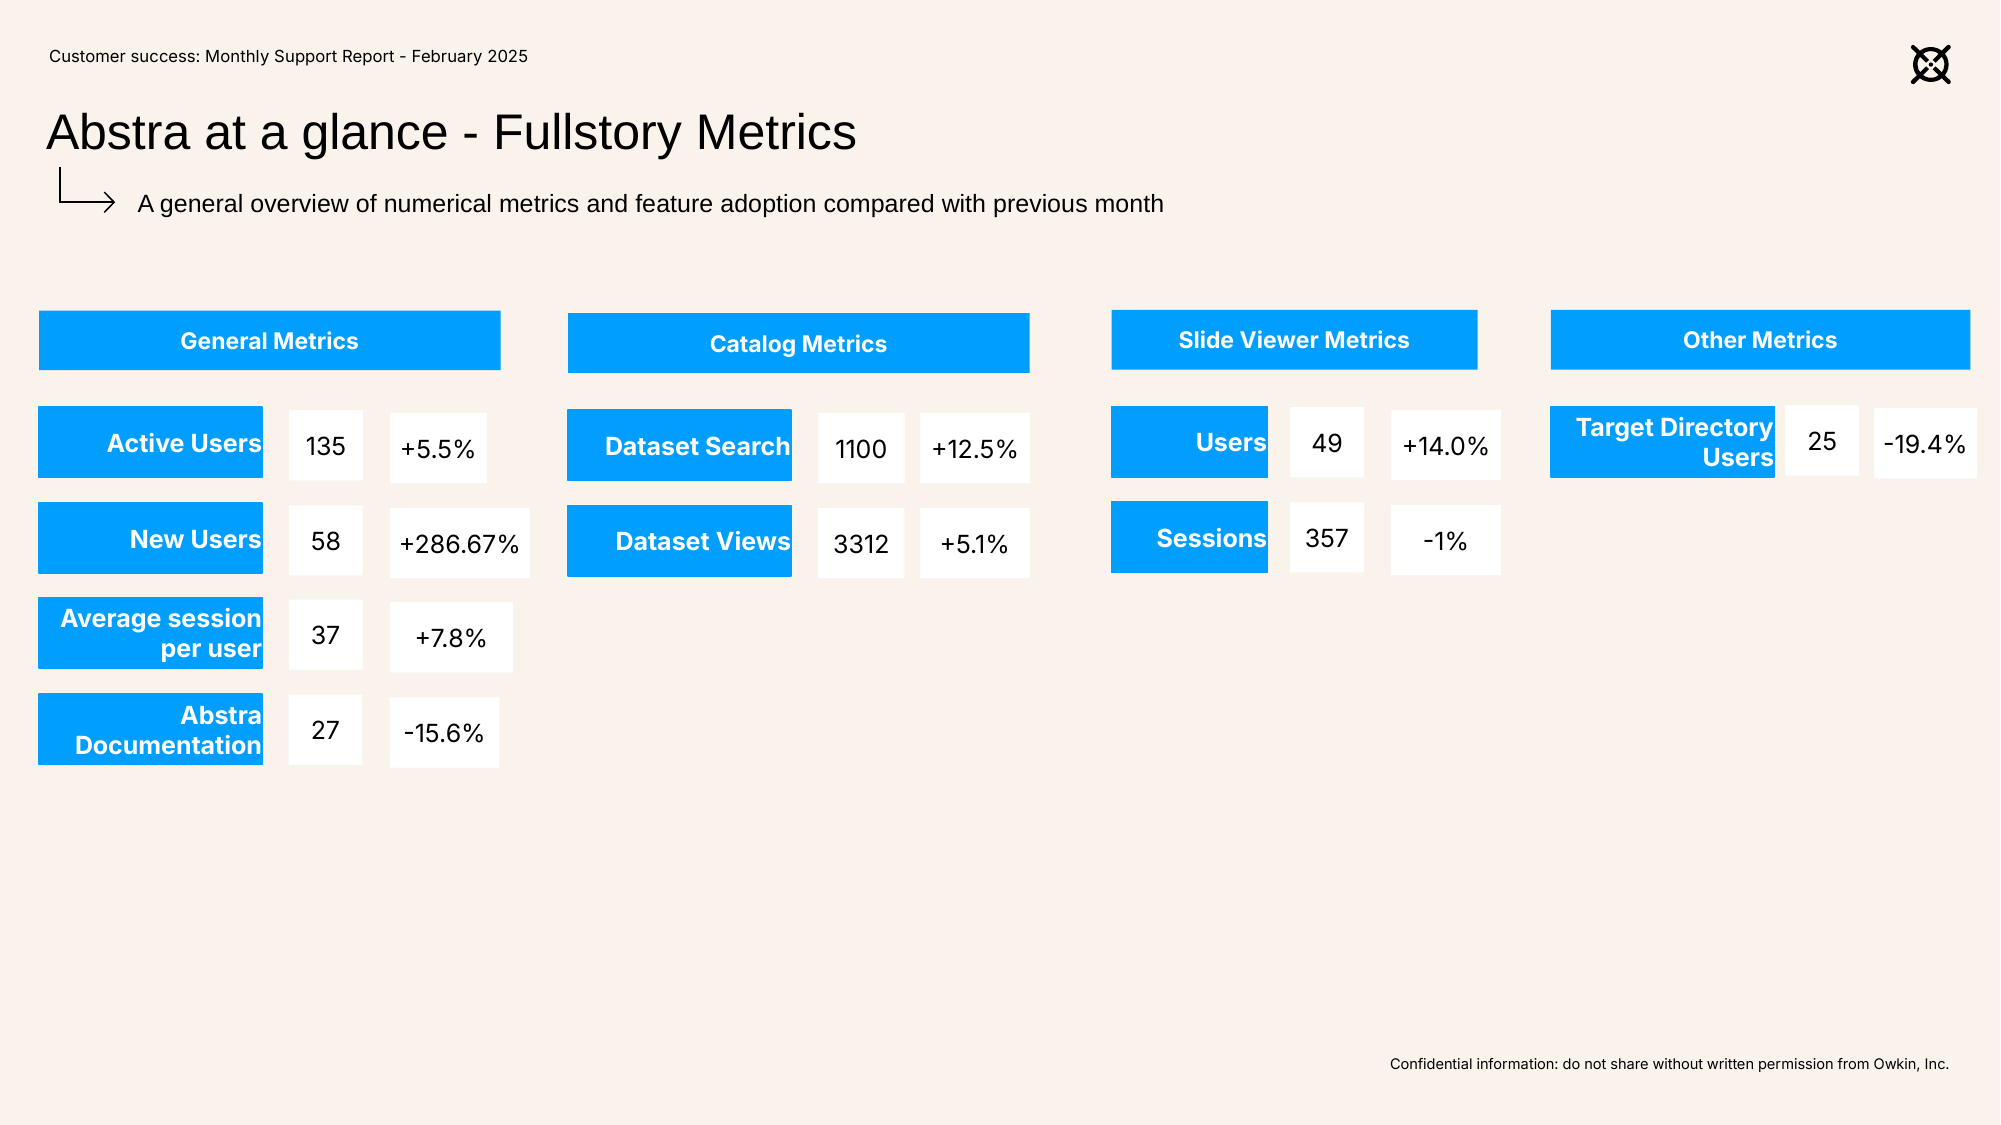

Customer success: Monthly Support Report - February 2025
# Abstra at a glance - Fullstory Metrics

A general overview of numerical metrics and feature adoption compared with previous month
Slide Viewer Metrics
Other Metrics
General Metrics
Catalog Metrics
25
Target Directory Users
Users
Active Users
49
-19.4%
Dataset Search
+14.0%
135
+5.5%
1100
+12.5%
Sessions
357
New Users
-1%
58
Dataset Views
+5.1%
+286.67%
3312
Average session
 per user
37
+7.8%
Abstra
Documentation
27
-15.6%